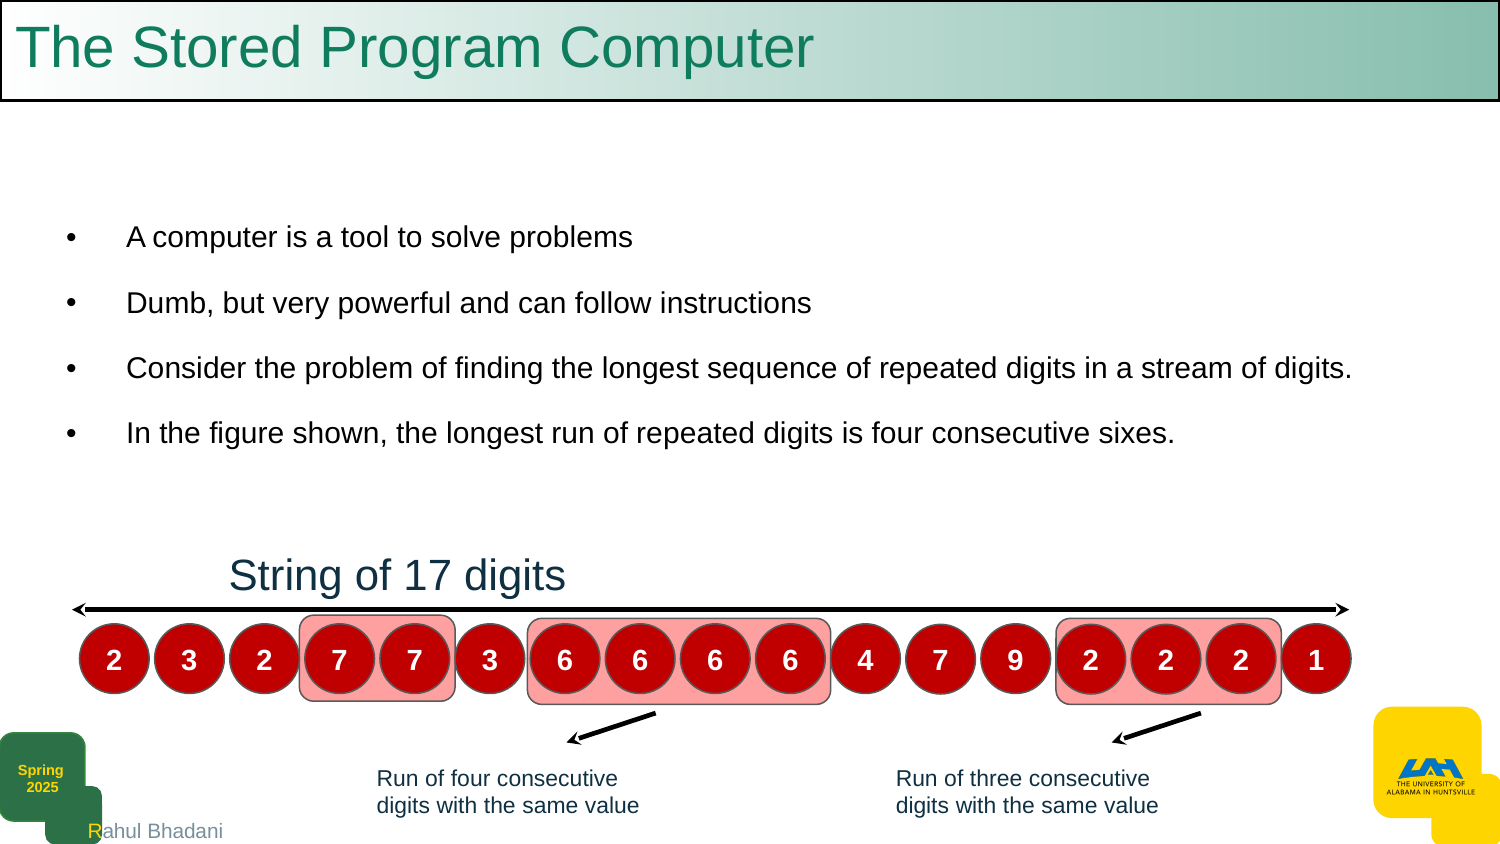

# The Stored Program Computer
A computer is a tool to solve problems
Dumb, but very powerful and can follow instructions
Consider the problem of finding the longest sequence of repeated digits in a stream of digits.
In the figure shown, the longest run of repeated digits is four consecutive sixes.
String of 17 digits

9
2
3
2
7
7
3
6
6
6
6
4
2
1
7
2
2
Run of four consecutive digits with the same value
Run of three consecutive digits with the same value